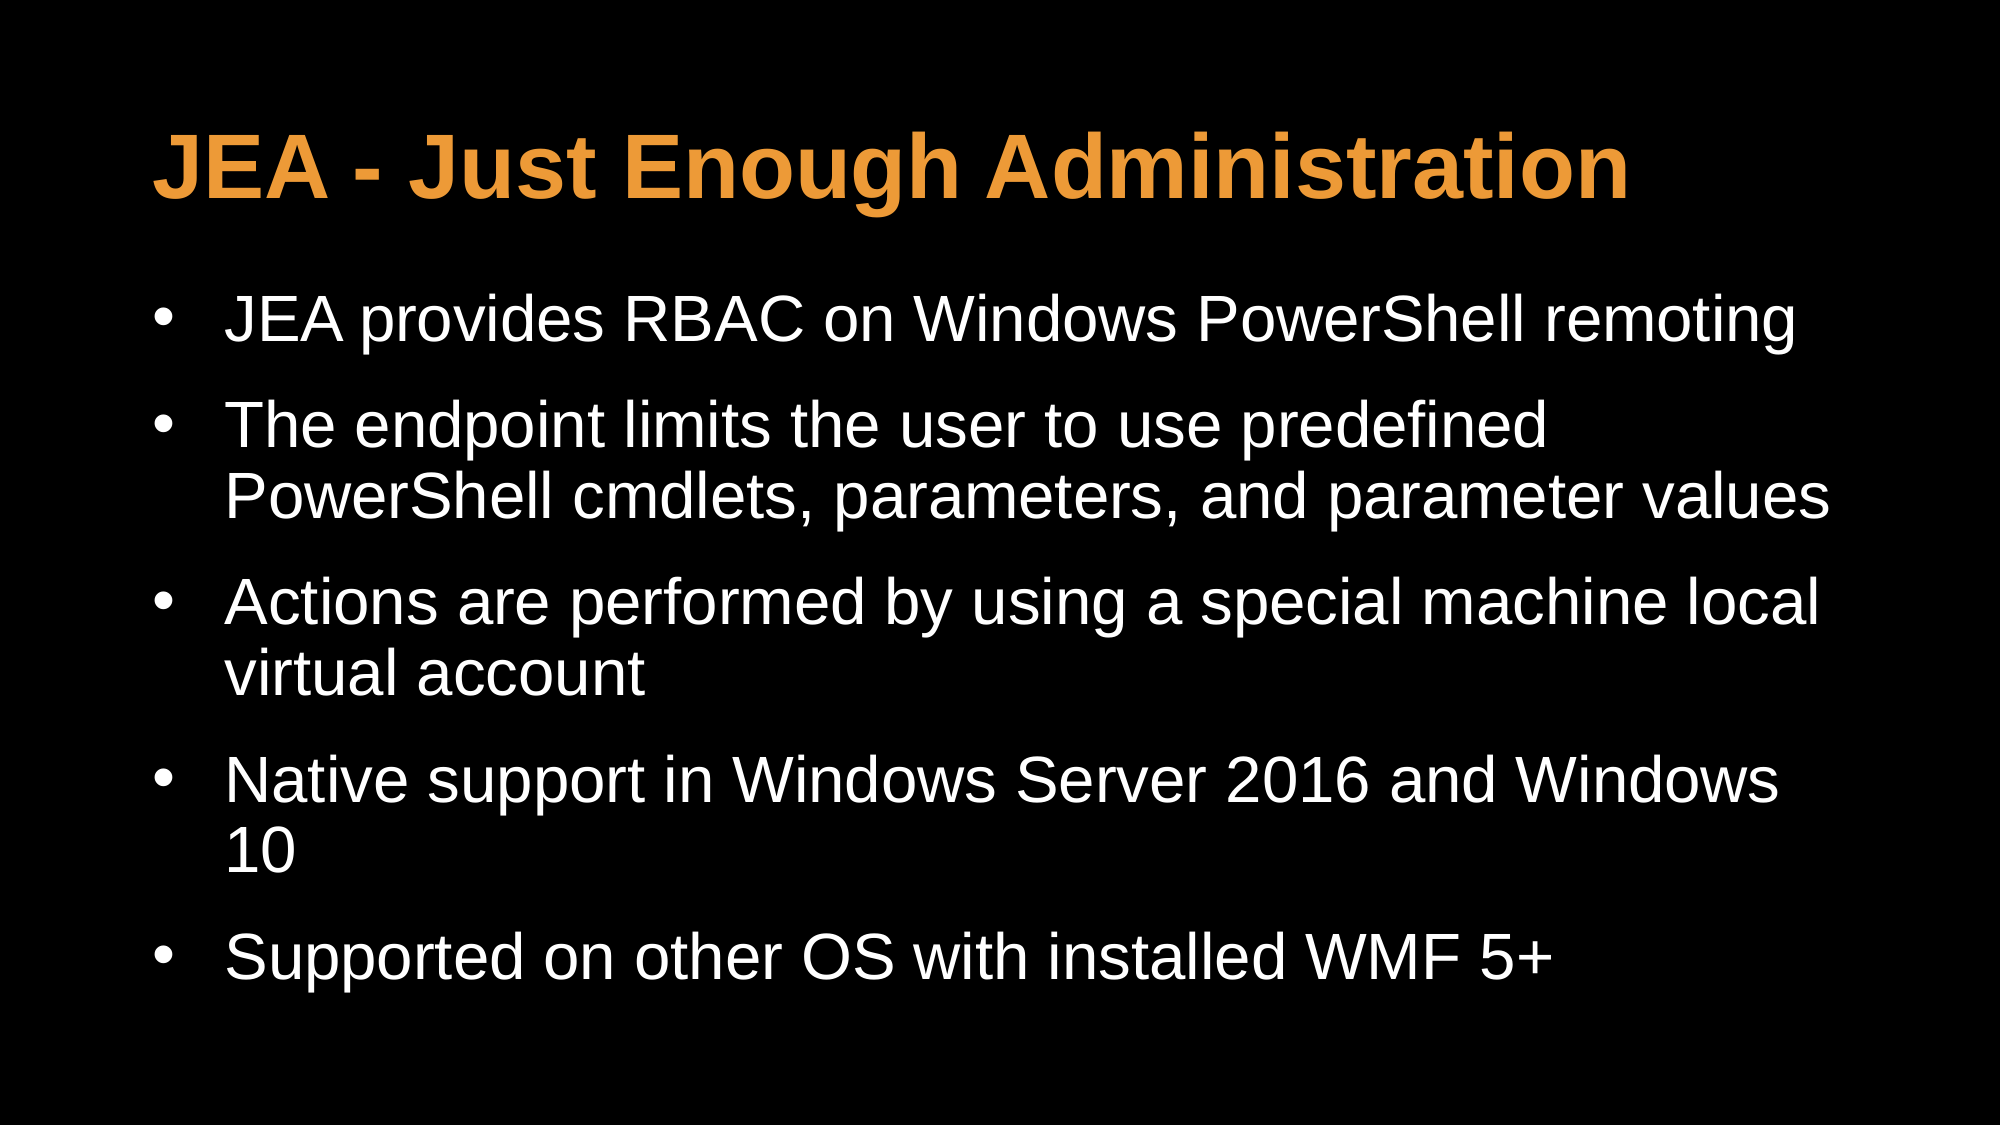

# JEA - Just Enough Administration
JEA provides RBAC on Windows PowerShell remoting
The endpoint limits the user to use predefined PowerShell cmdlets, parameters, and parameter values
Actions are performed by using a special machine local virtual account
Native support in Windows Server 2016 and Windows 10
Supported on other OS with installed WMF 5+